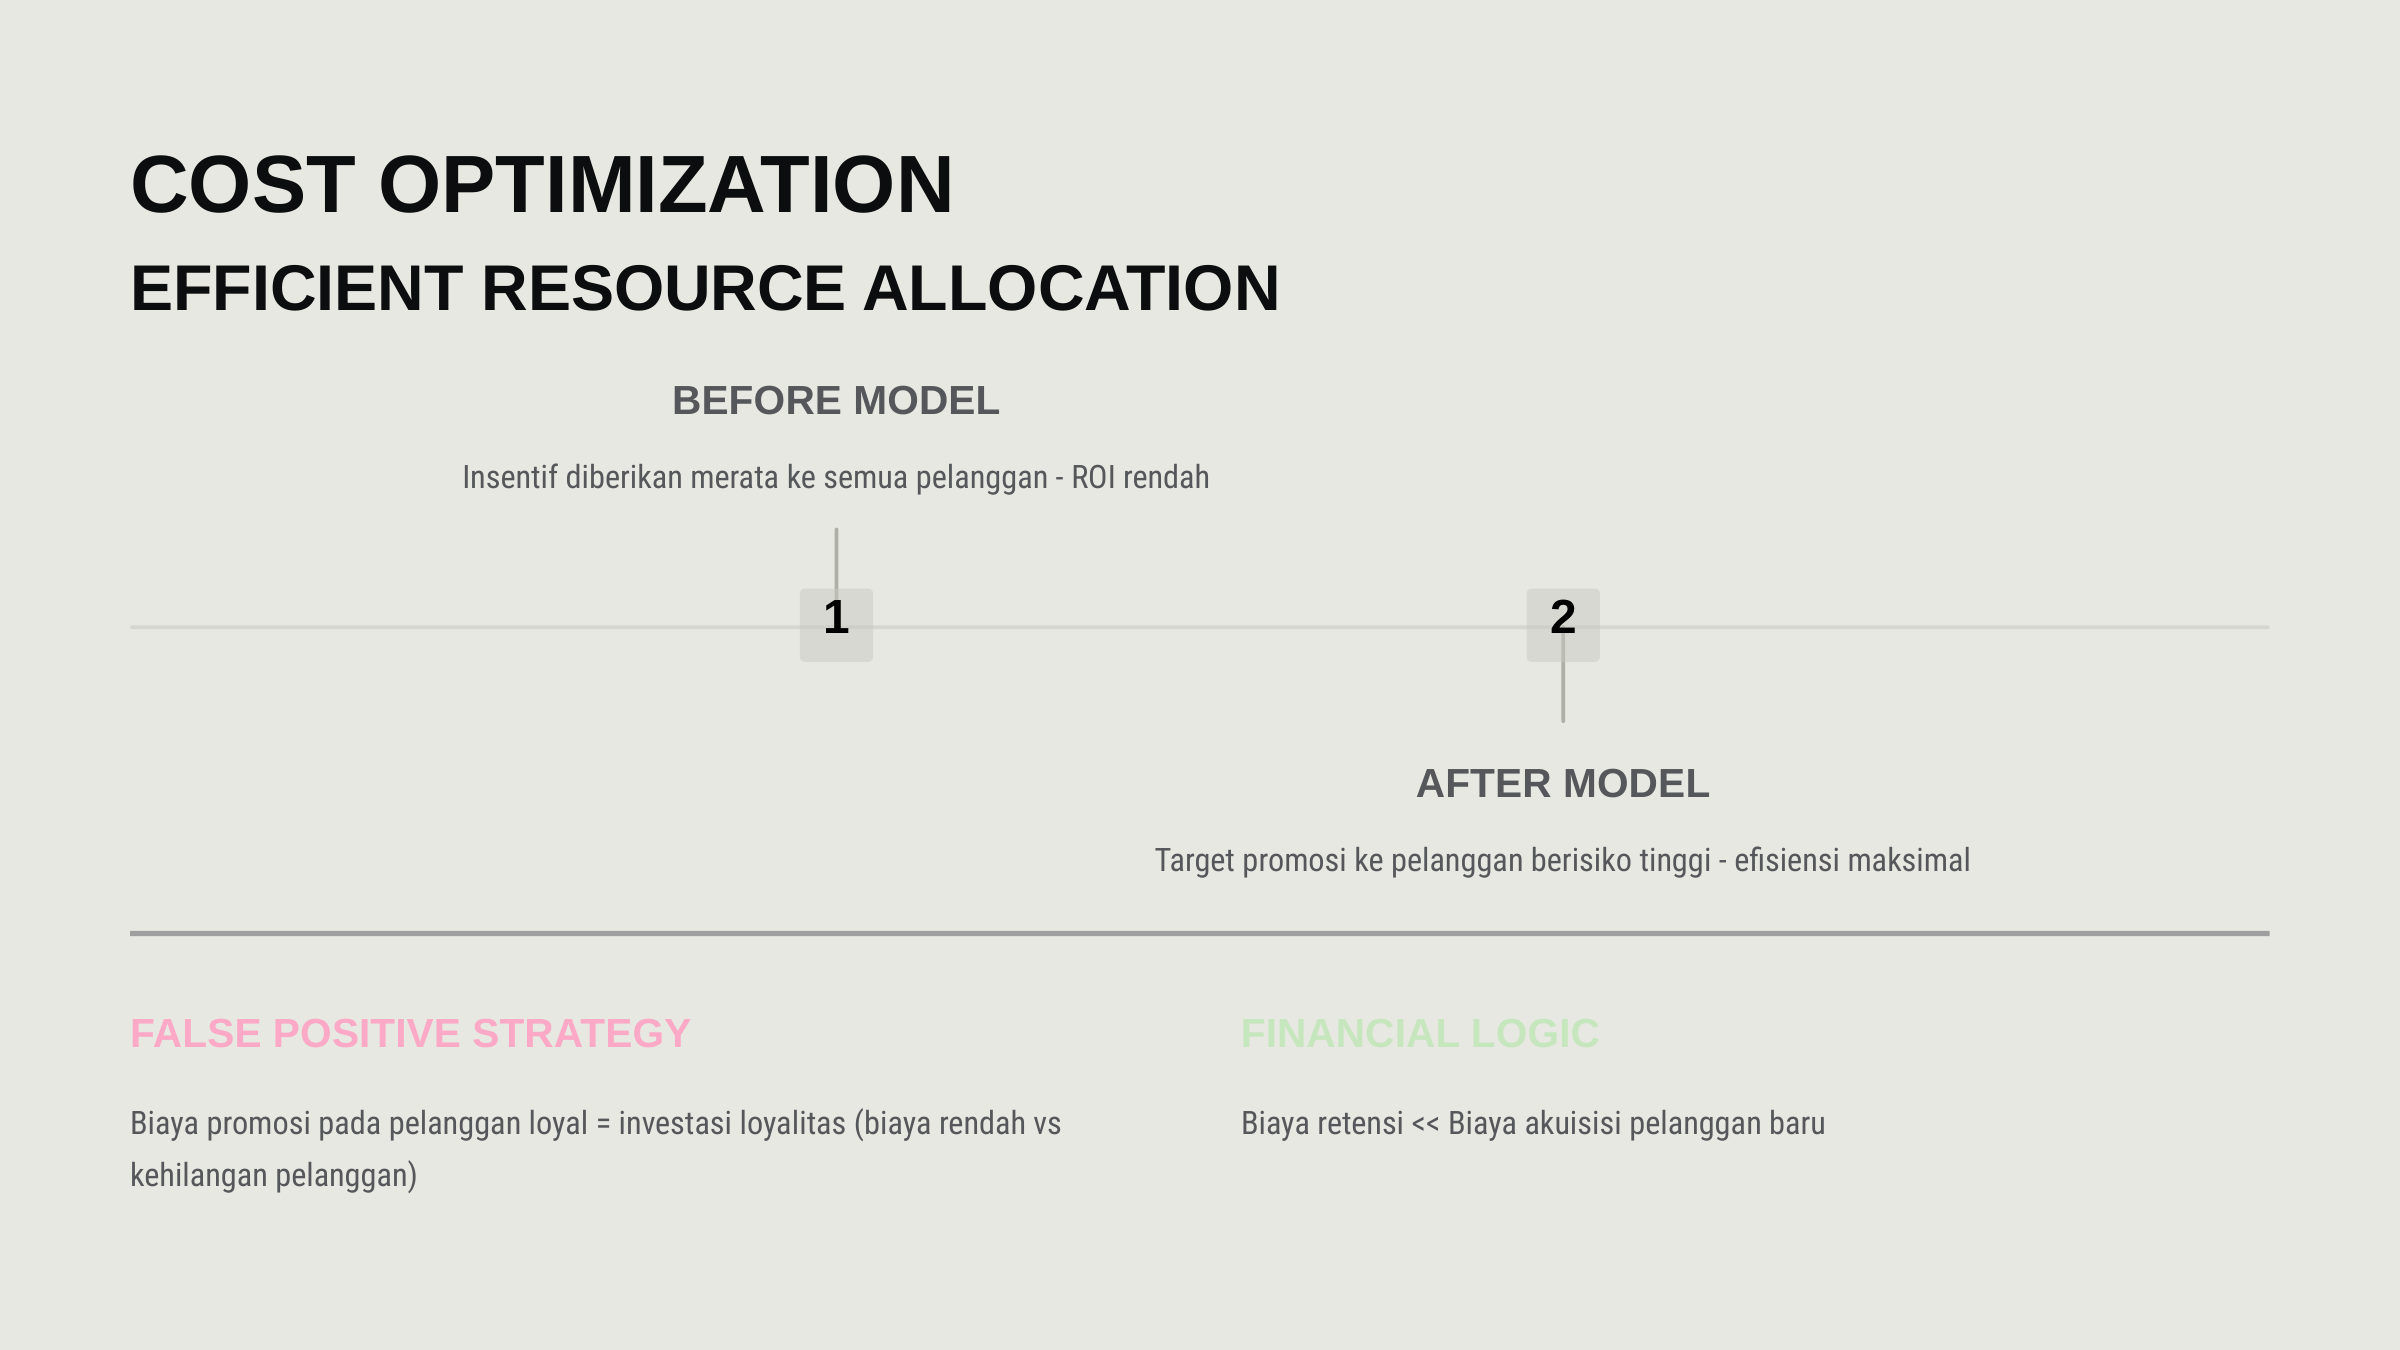

COST OPTIMIZATION
EFFICIENT RESOURCE ALLOCATION
BEFORE MODEL
Insentif diberikan merata ke semua pelanggan - ROI rendah

1
2

AFTER MODEL
Target promosi ke pelanggan berisiko tinggi - efisiensi maksimal

FALSE POSITIVE STRATEGY
FINANCIAL LOGIC
Biaya promosi pada pelanggan loyal = investasi loyalitas (biaya rendah vs kehilangan pelanggan)
Biaya retensi << Biaya akuisisi pelanggan baru